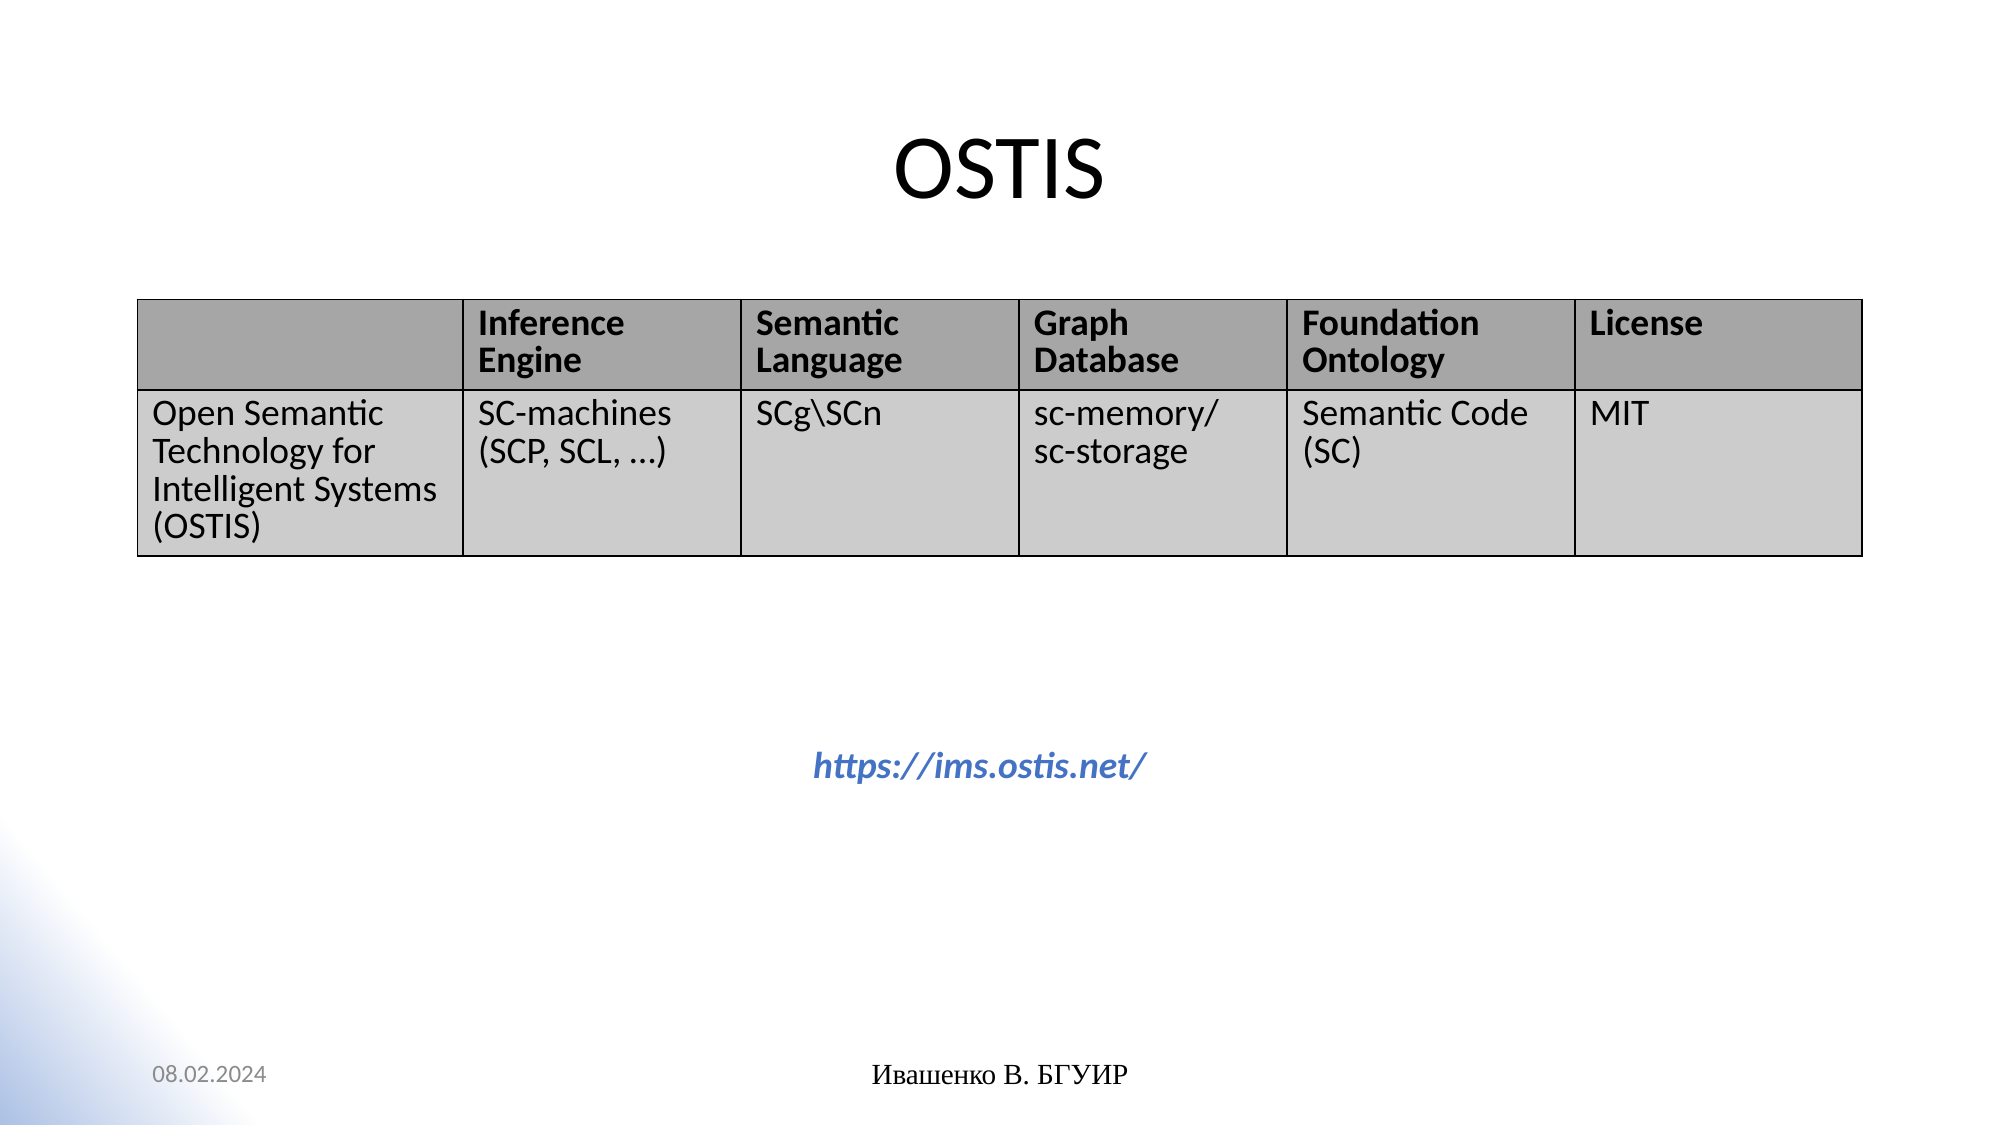

# OSTIS
|  | Inference Engine | Semantic Language | Graph Database | Foundation Ontology | License |
| --- | --- | --- | --- | --- | --- |
| Open Semantic Technology for Intelligent Systems (OSTIS) | SC-machines (SCP, SCL, …) | SCg\SCn | sc-memory/ sc-storage | Semantic Code (SC) | MIT |
https://ims.ostis.net/
08.02.2024
Ивашенко В. БГУИР